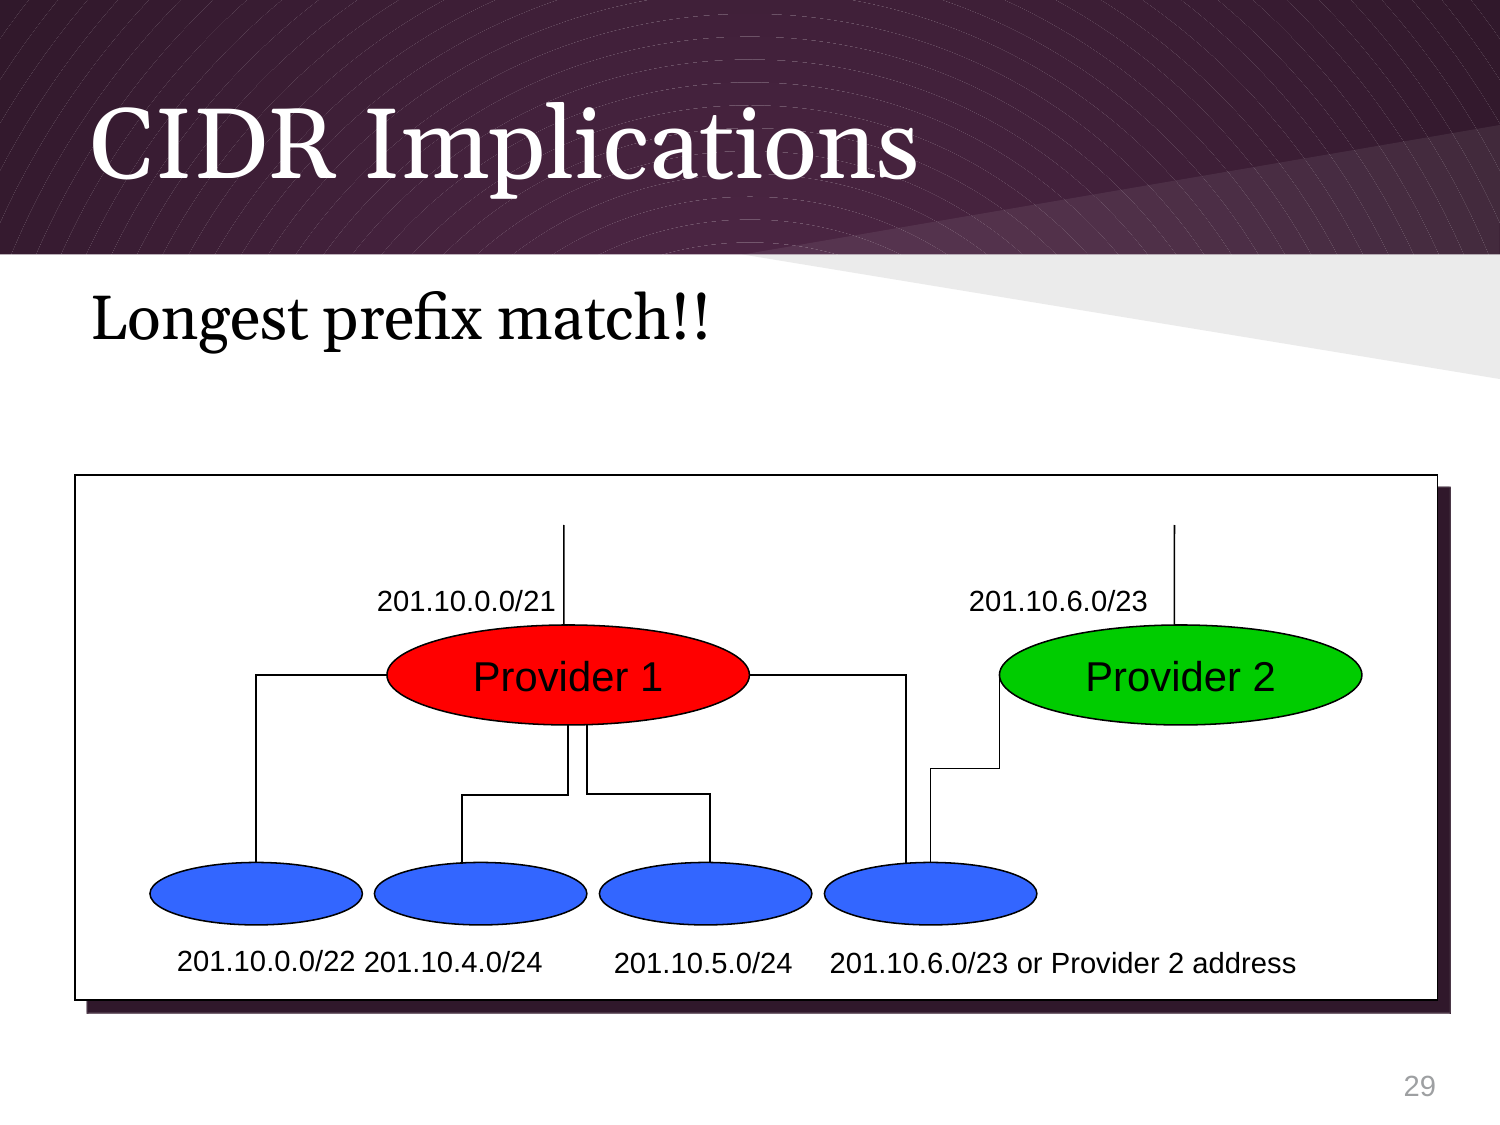

# CIDR Implications
Longest prefix match!!

201.10.0.0/21
201.10.6.0/23
Provider 1
Provider 2

201.10.0.0/22
201.10.4.0/24
201.10.5.0/24
201.10.6.0/23 or Provider 2 address
29